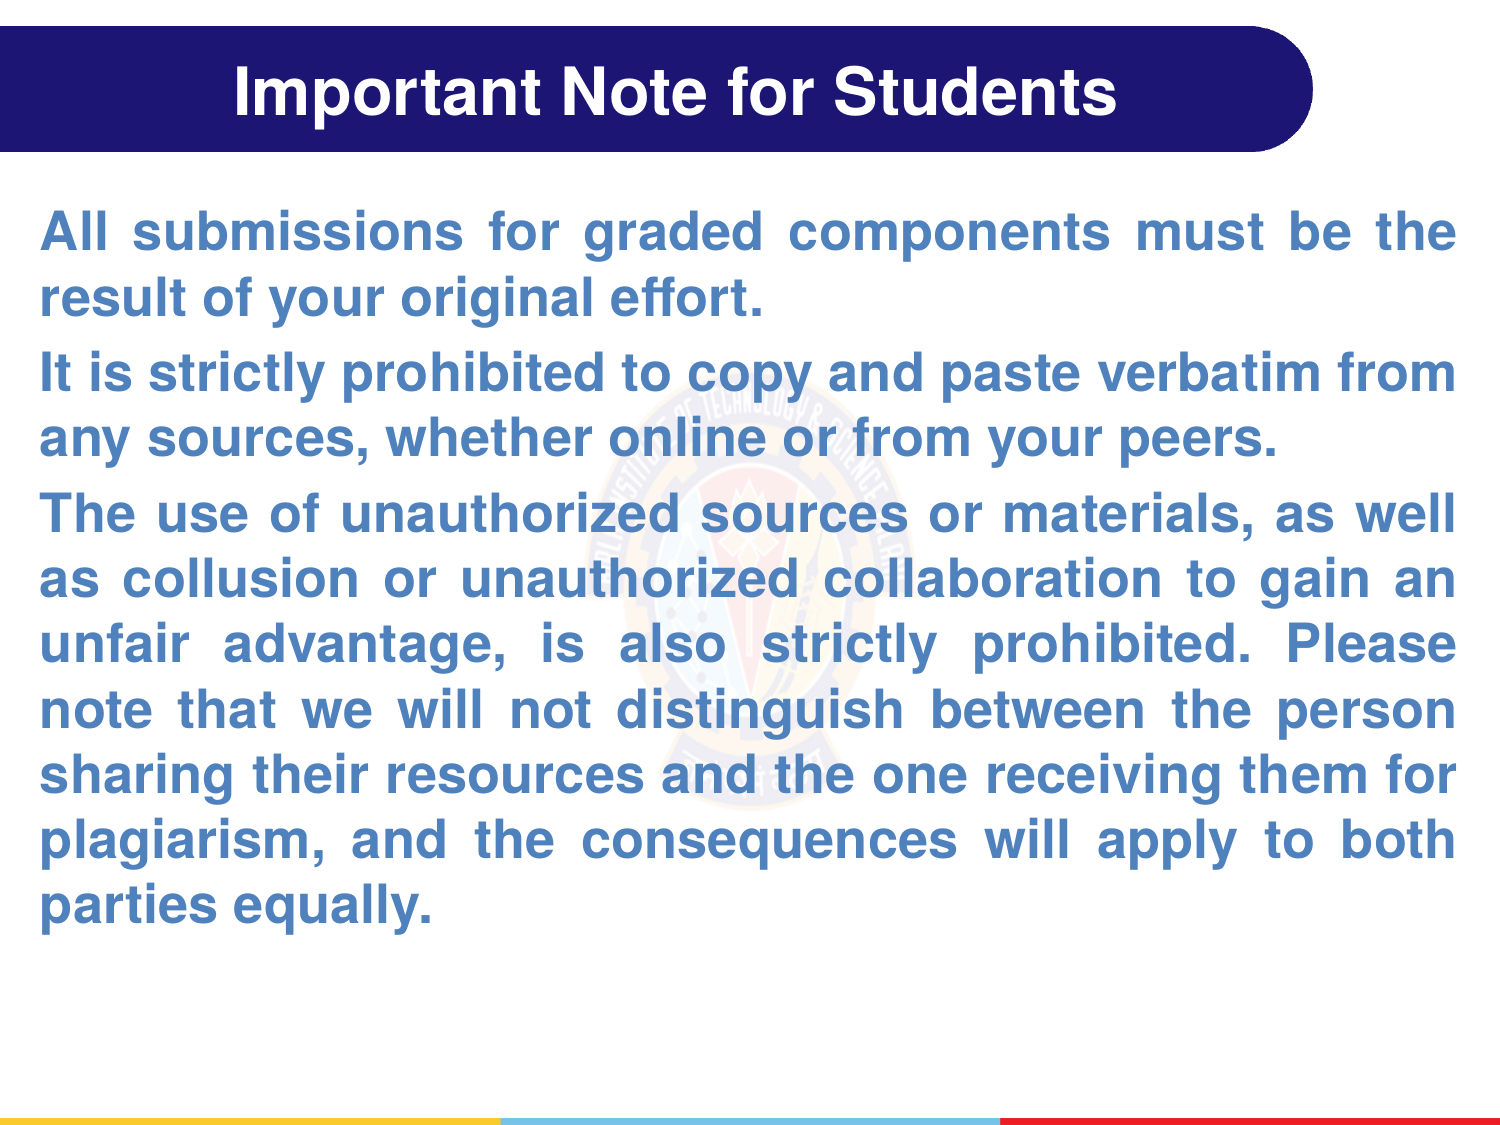

# Important Note for Students
All submissions for graded components must be the result of your original effort.
It is strictly prohibited to copy and paste verbatim from any sources, whether online or from your peers.
The use of unauthorized sources or materials, as well as collusion or unauthorized collaboration to gain an unfair advantage, is also strictly prohibited. Please note that we will not distinguish between the person sharing their resources and the one receiving them for plagiarism, and the consequences will apply to both parties equally.